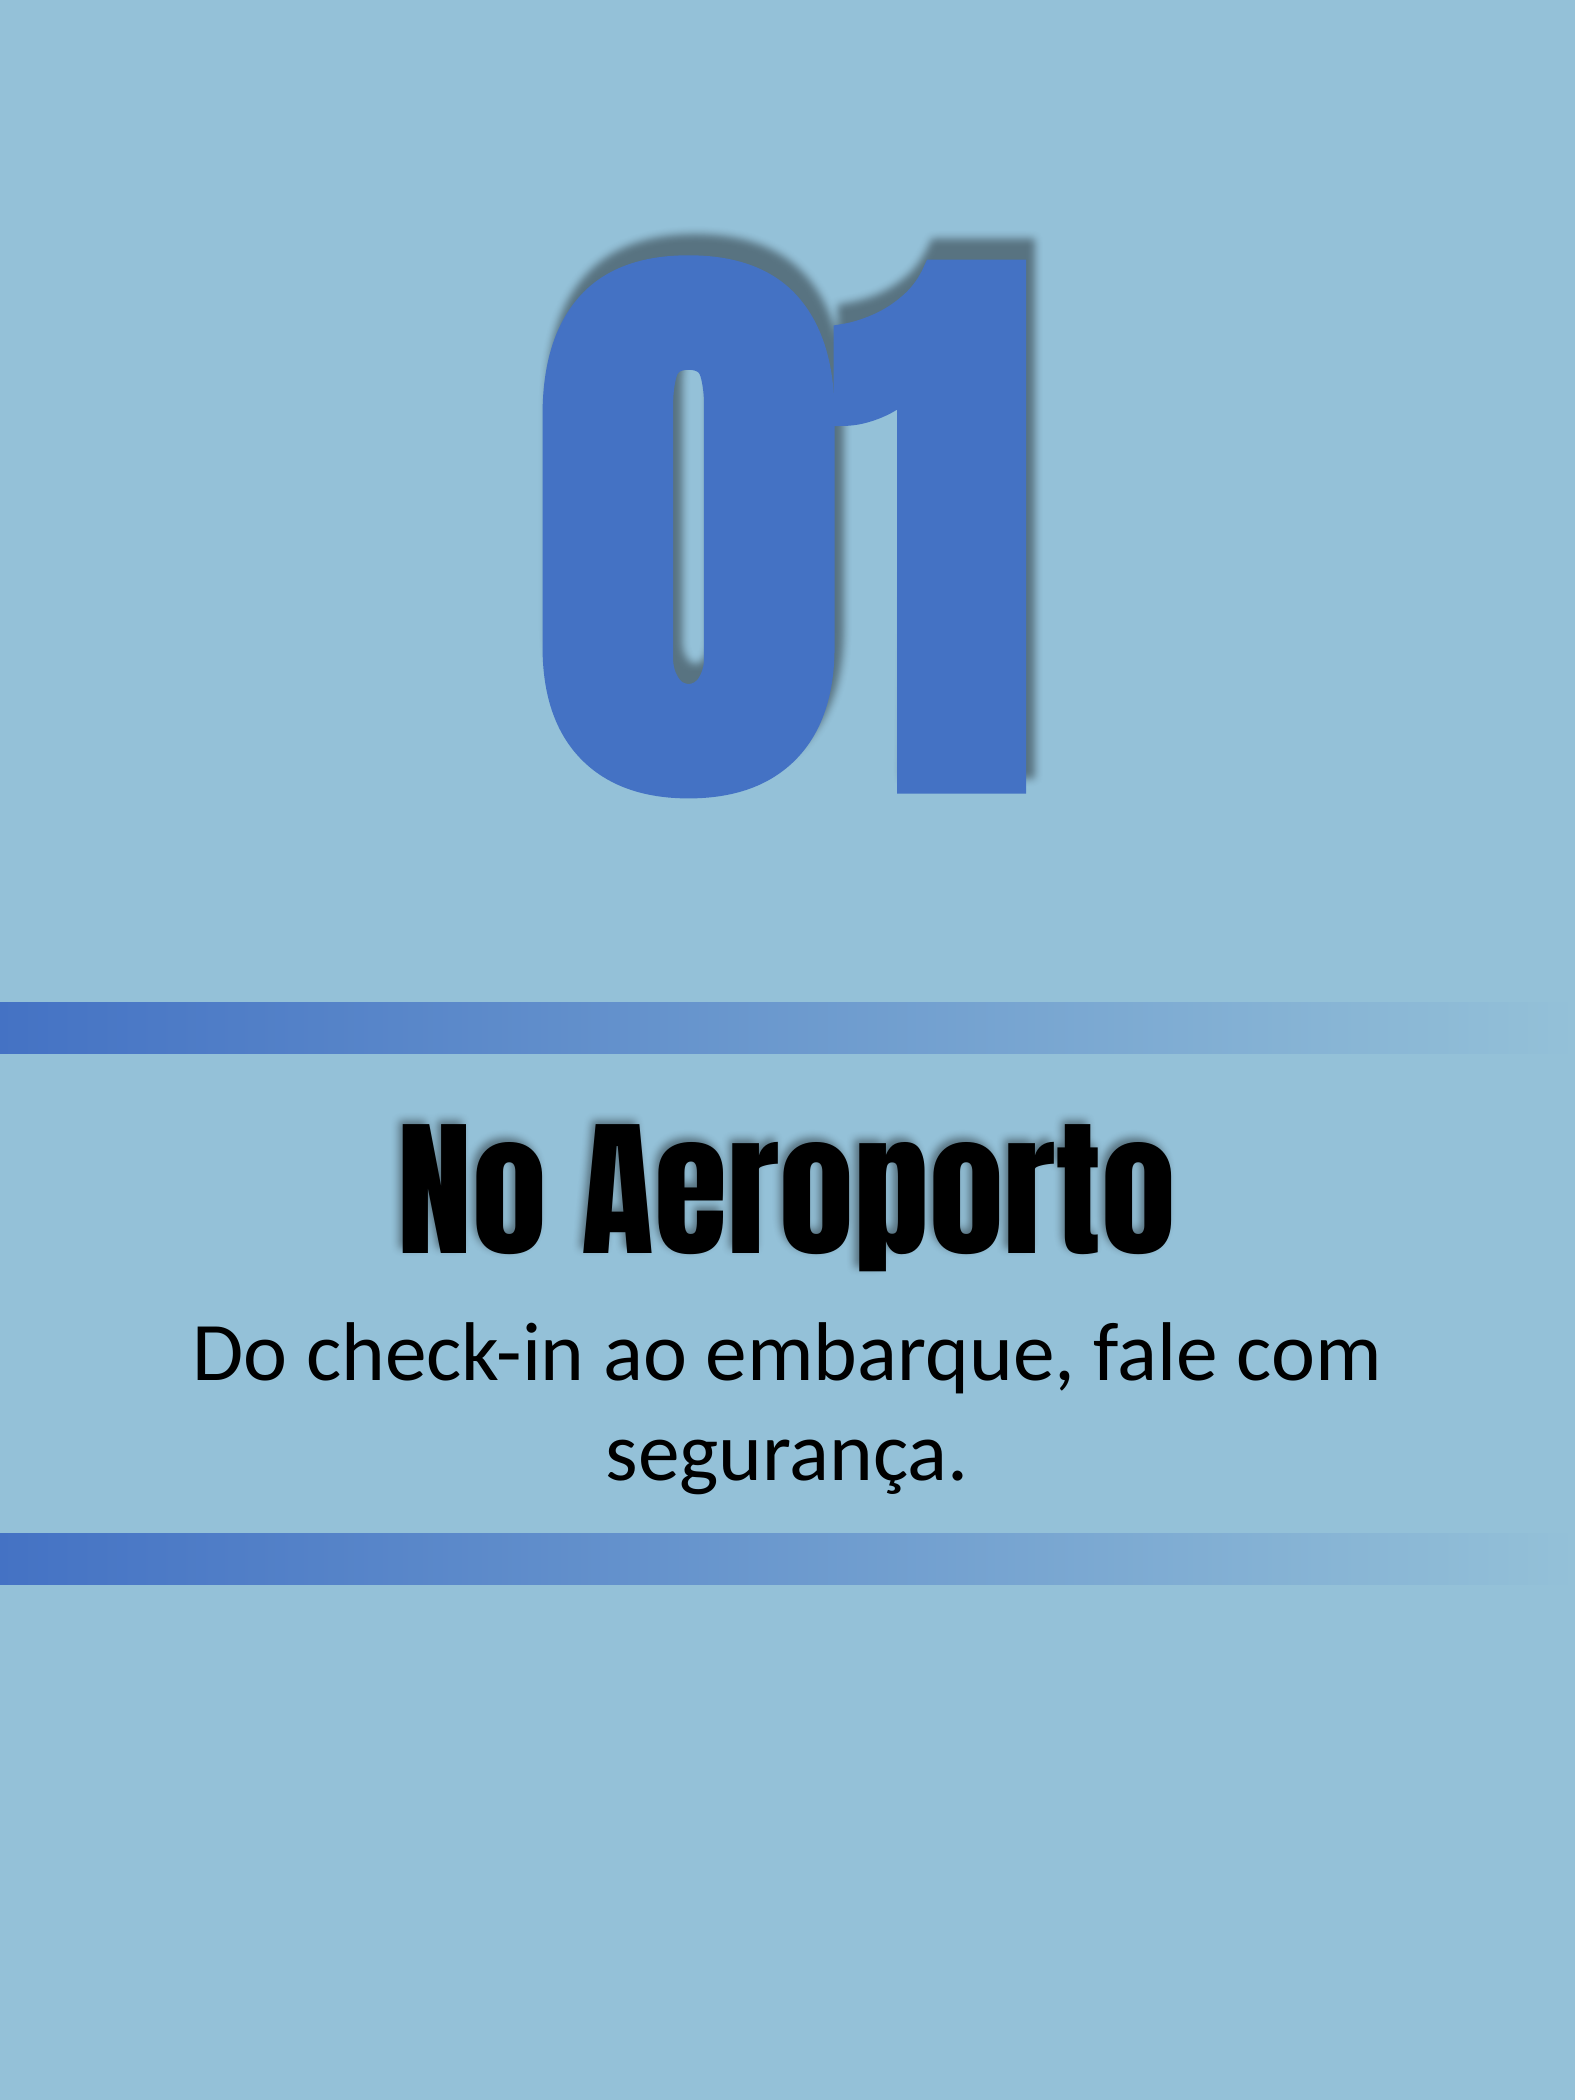

01

No Aeroporto
Do check-in ao embarque, fale com segurança.

INGLÊS NA BAGAGEM - JÚLIA CONCEIÇÃO
3